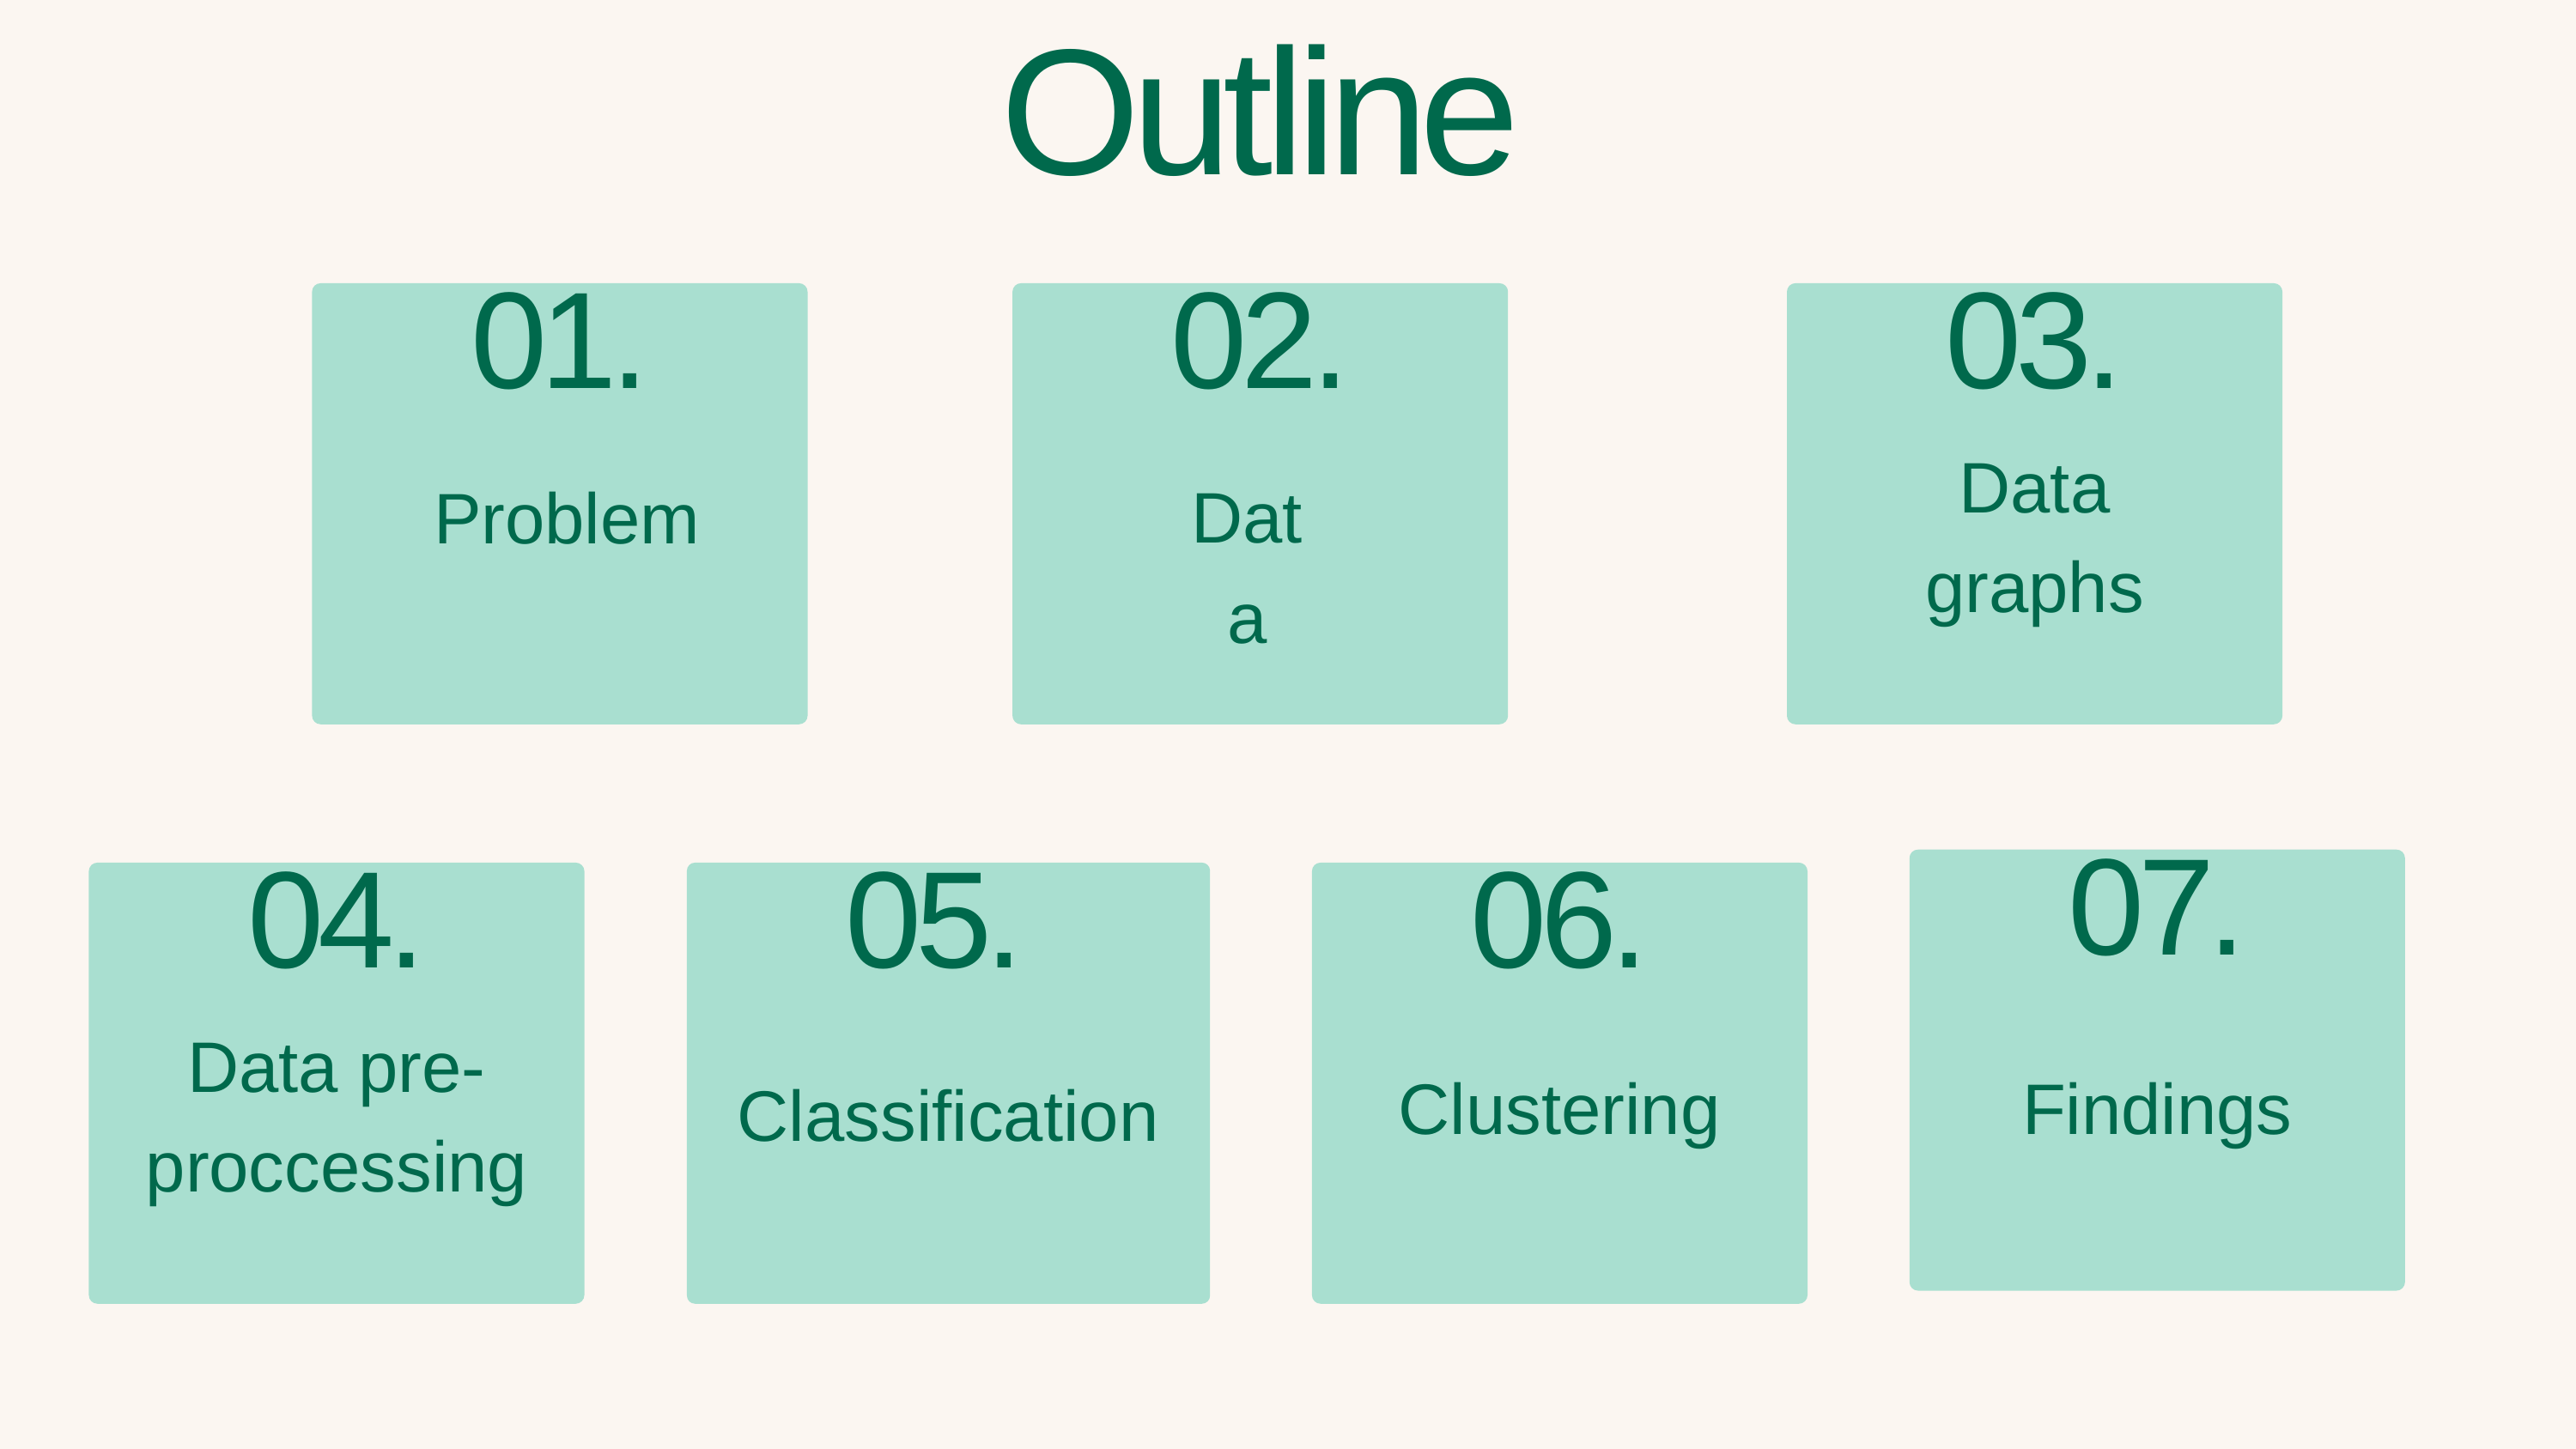

Outline

01.
02.
03.
Data graphs
Problem
Data

07.

04.
05.
06.
Data pre-proccessing
Clustering
Findings
Classification